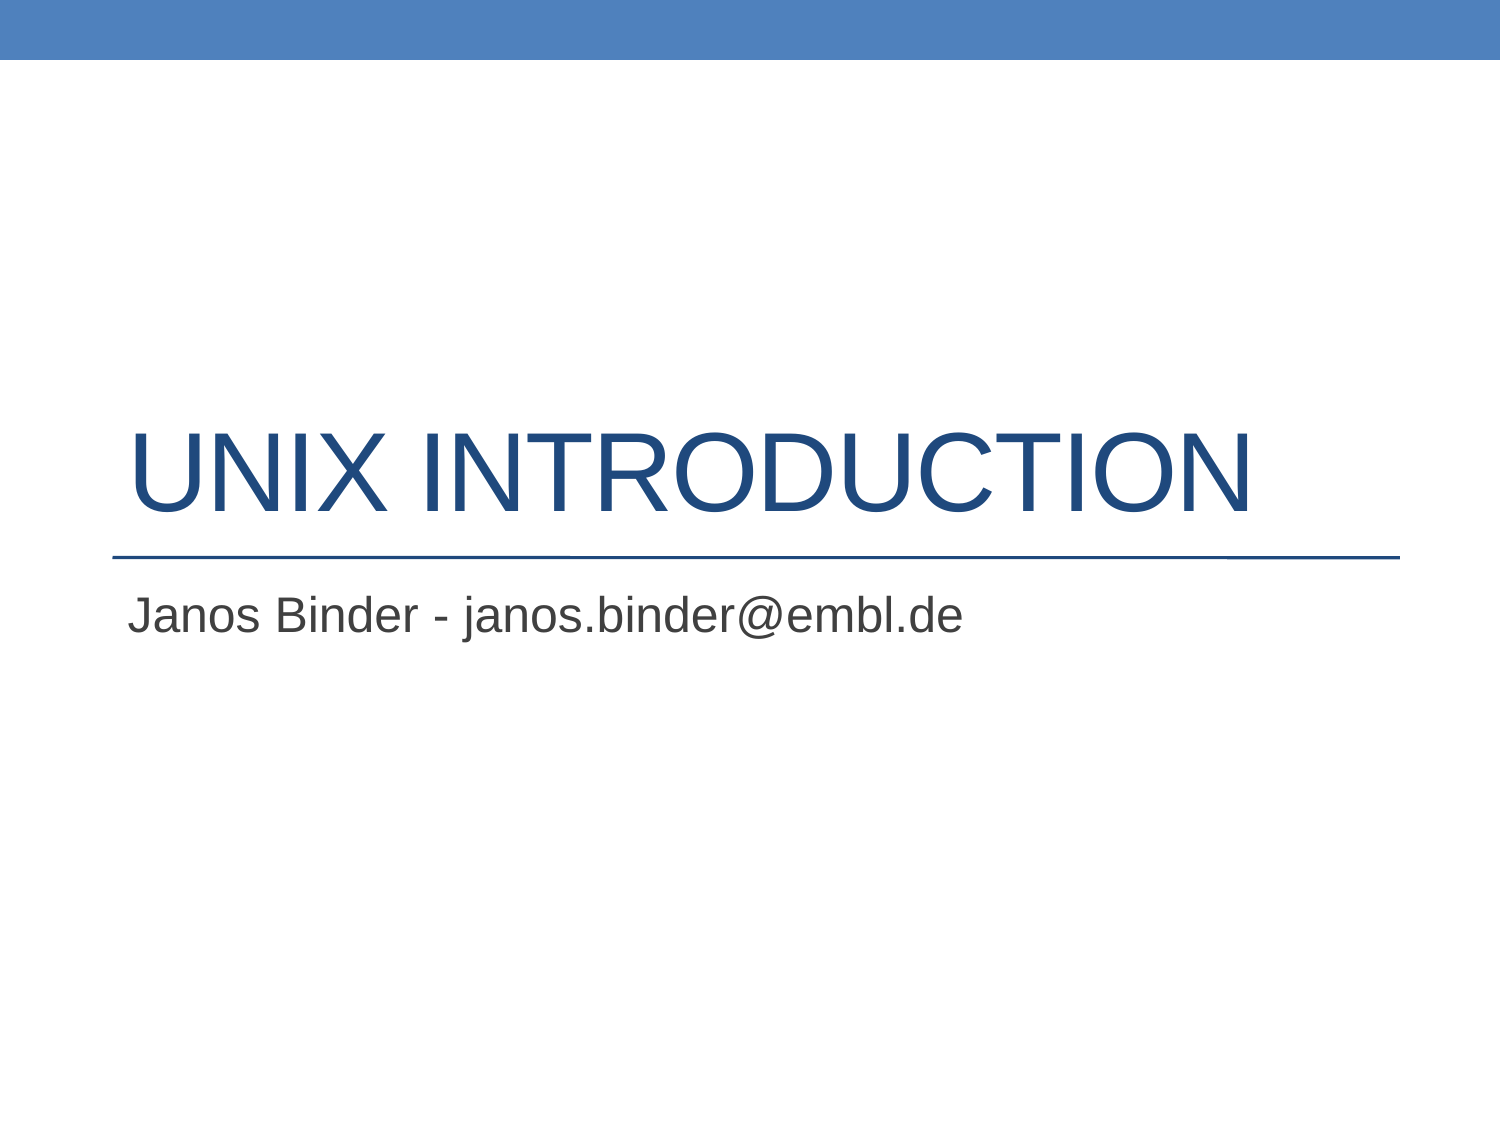

# Unix Introduction
Janos Binder - janos.binder@embl.de